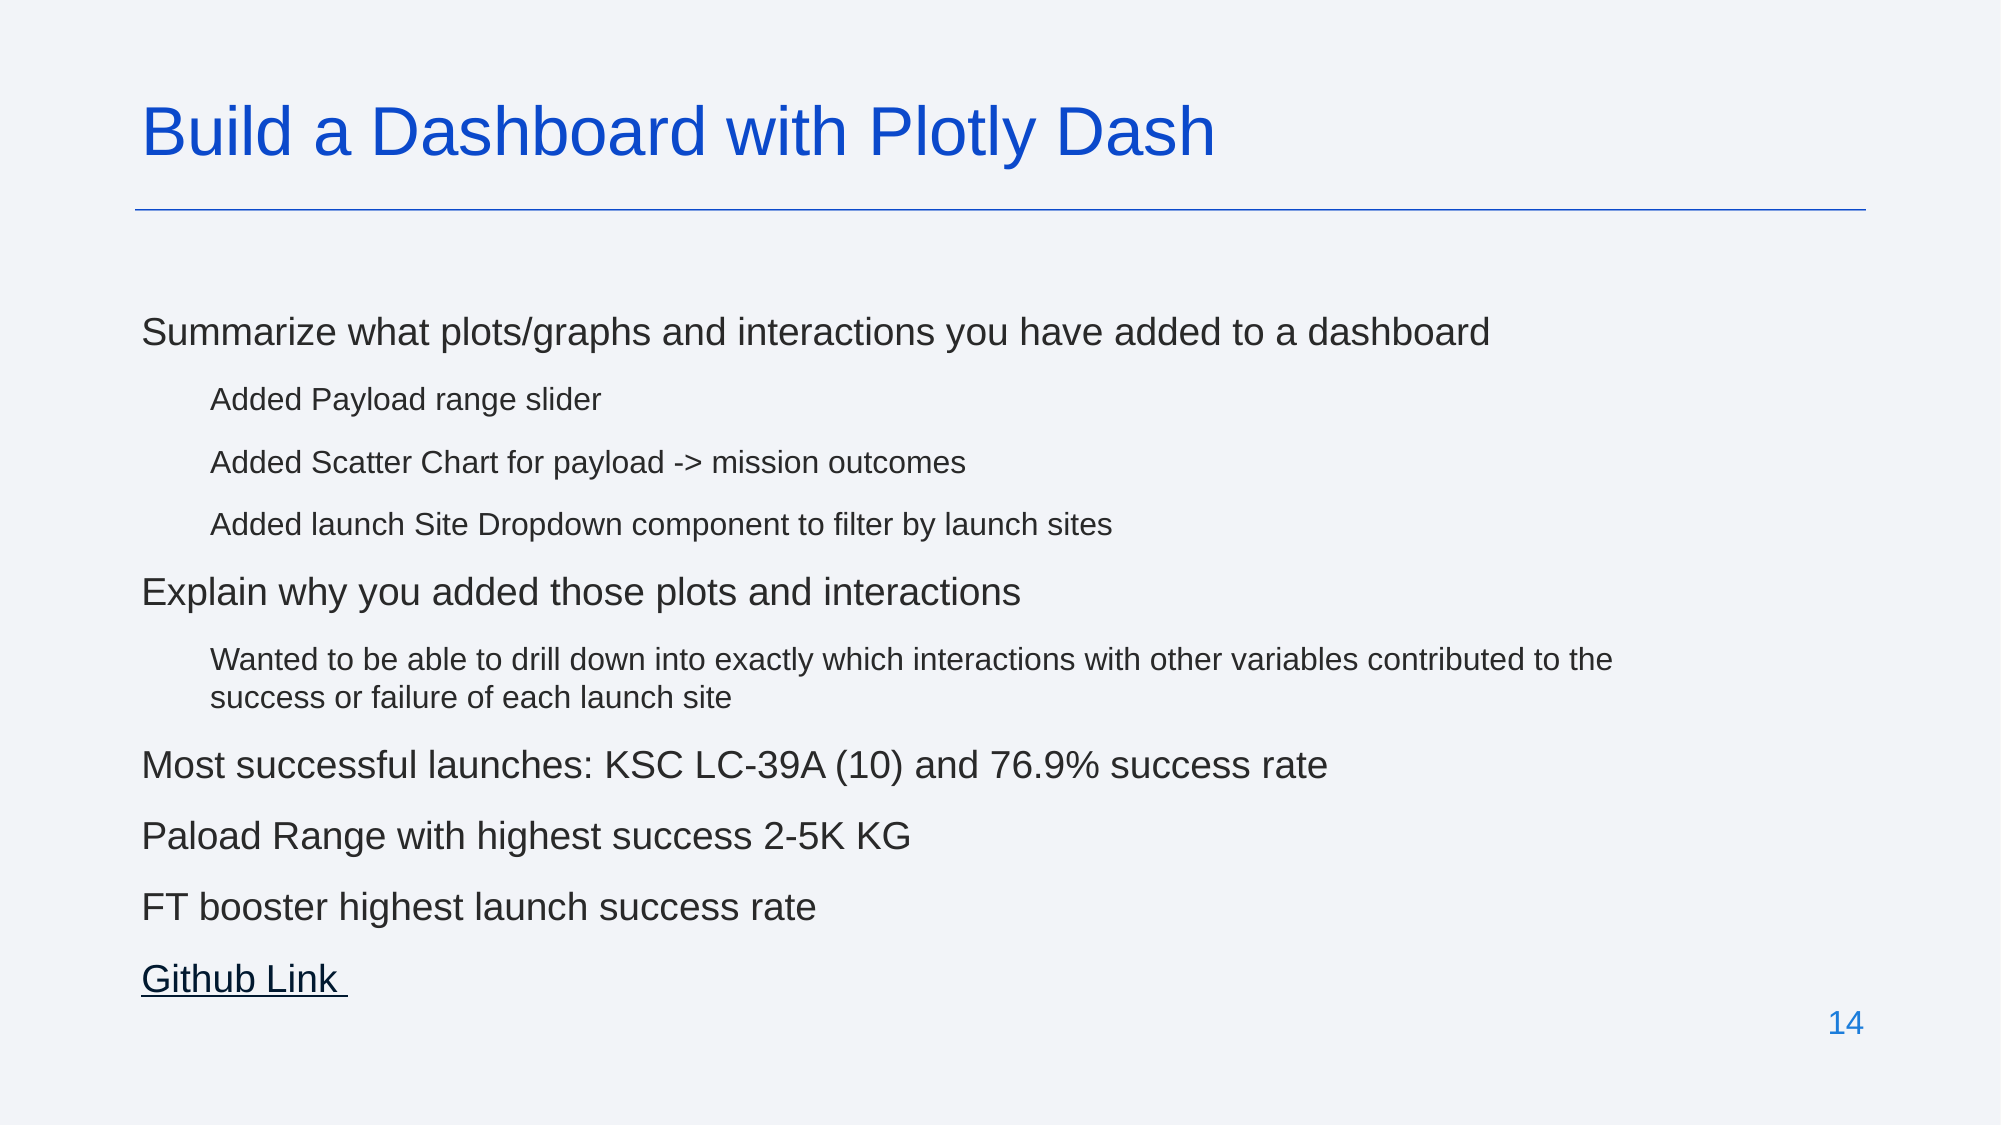

Build a Dashboard with Plotly Dash
Summarize what plots/graphs and interactions you have added to a dashboard
Added Payload range slider
Added Scatter Chart for payload -> mission outcomes
Added launch Site Dropdown component to filter by launch sites
Explain why you added those plots and interactions
Wanted to be able to drill down into exactly which interactions with other variables contributed to the success or failure of each launch site
Most successful launches: KSC LC-39A (10) and 76.9% success rate
Paload Range with highest success 2-5K KG
FT booster highest launch success rate
Github Link

14